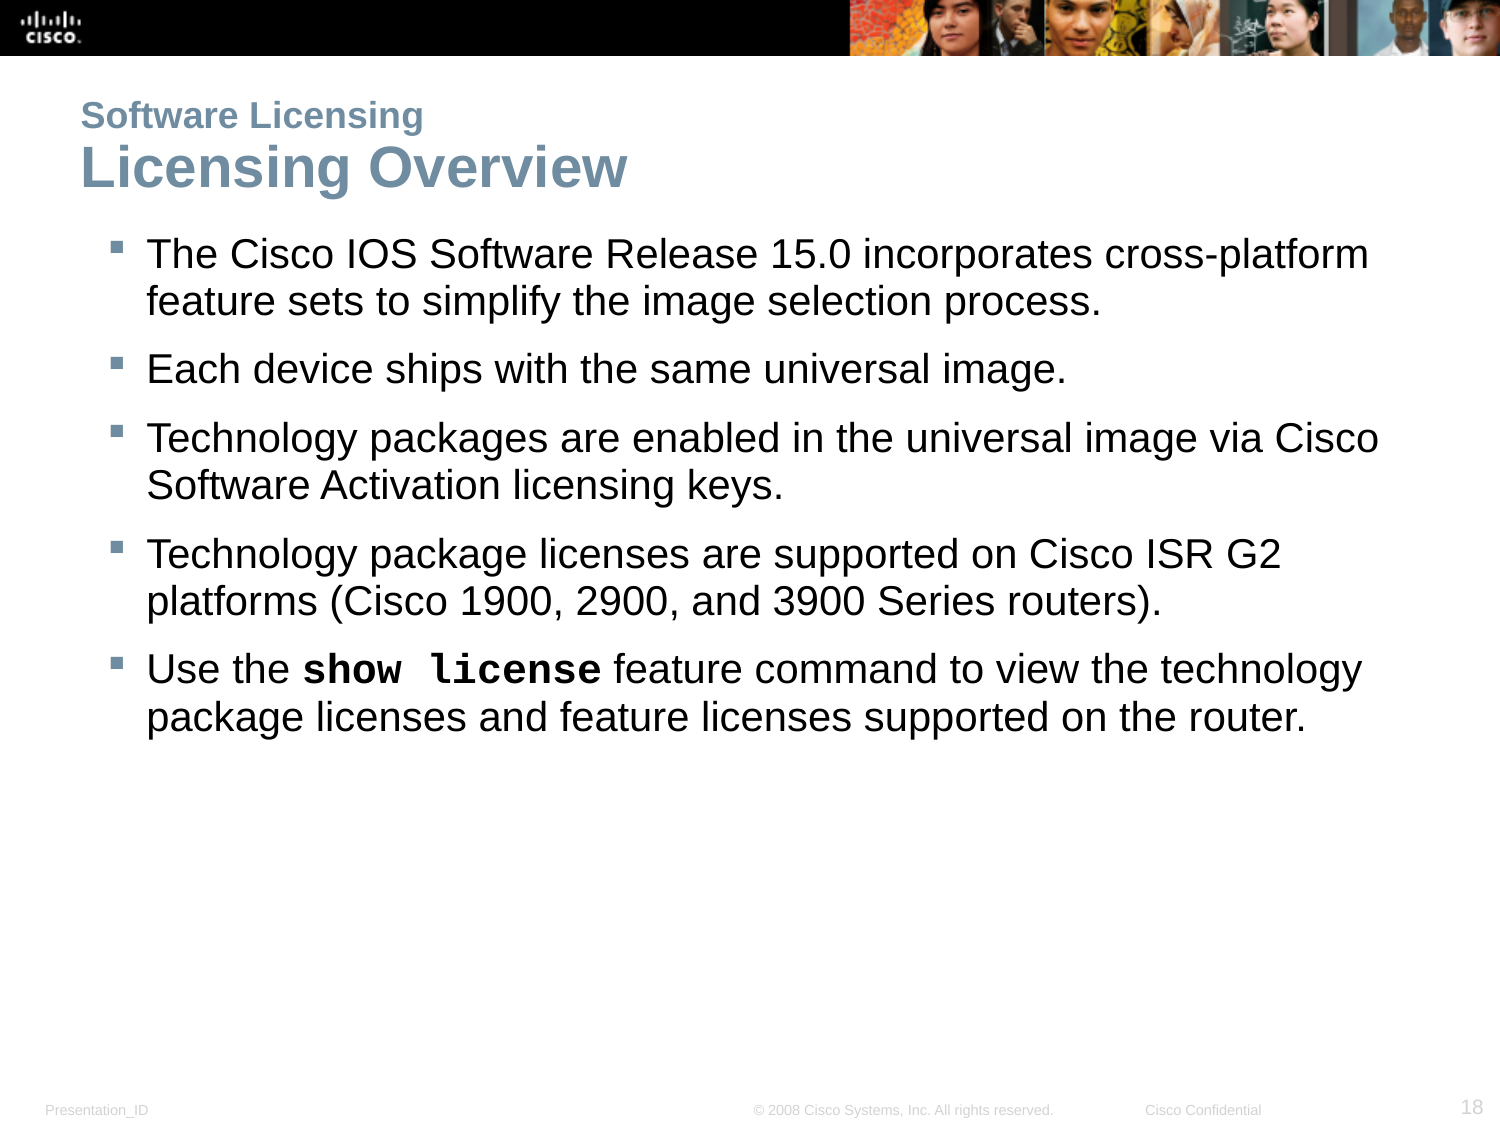

# Software Licensing Licensing Overview
The Cisco IOS Software Release 15.0 incorporates cross-platform feature sets to simplify the image selection process.
Each device ships with the same universal image.
Technology packages are enabled in the universal image via Cisco Software Activation licensing keys.
Technology package licenses are supported on Cisco ISR G2 platforms (Cisco 1900, 2900, and 3900 Series routers).
Use the show license feature command to view the technology package licenses and feature licenses supported on the router.